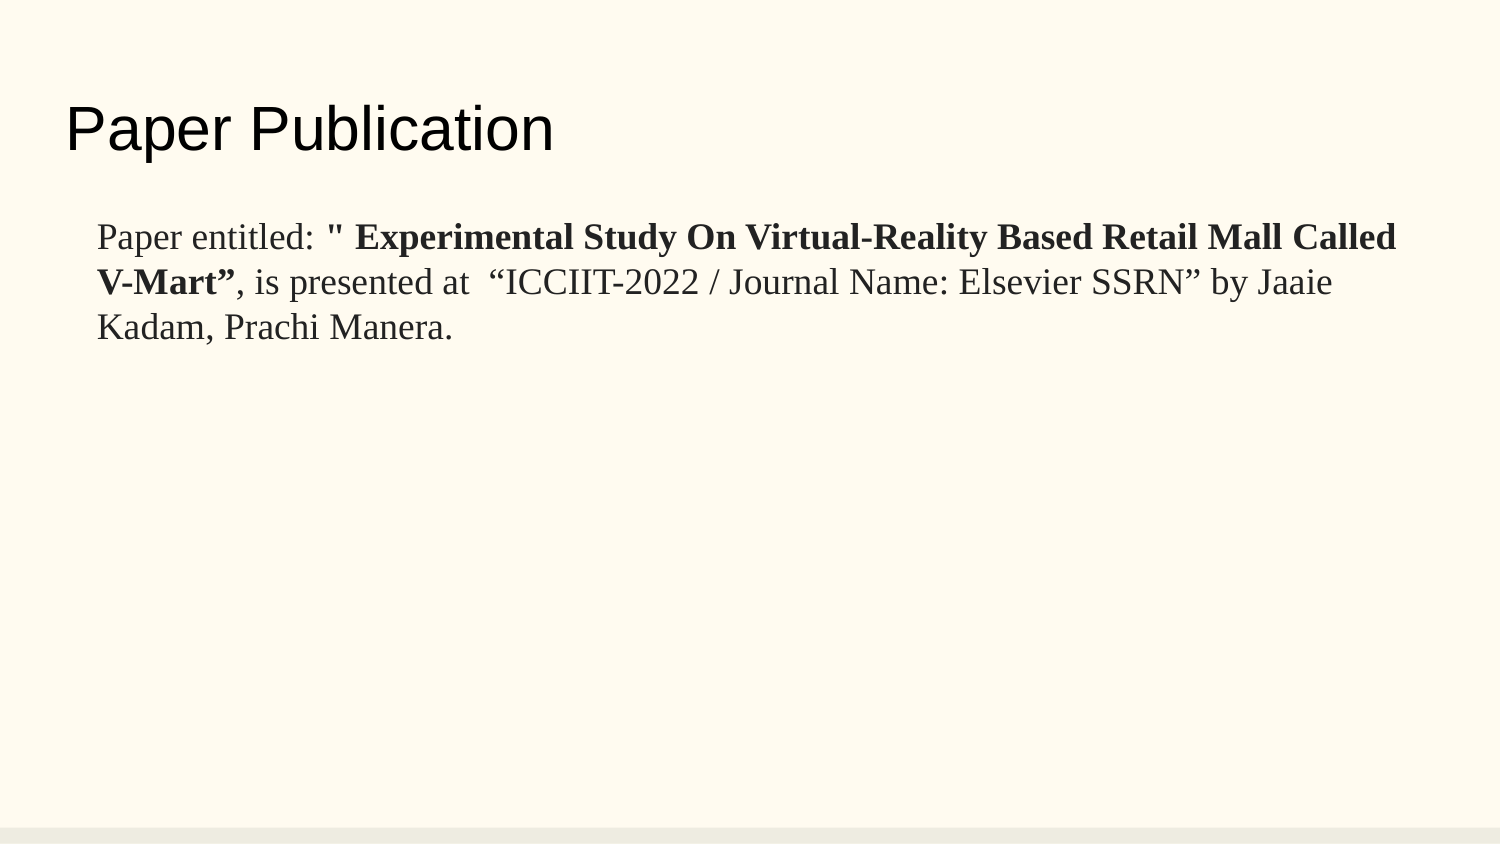

Paper Publication

Paper entitled: " Experimental Study On Virtual-Reality Based Retail Mall Called
V-Mart”, is presented at  “ICCIIT-2022 / Journal Name: Elsevier SSRN” by Jaaie Kadam, Prachi Manera.